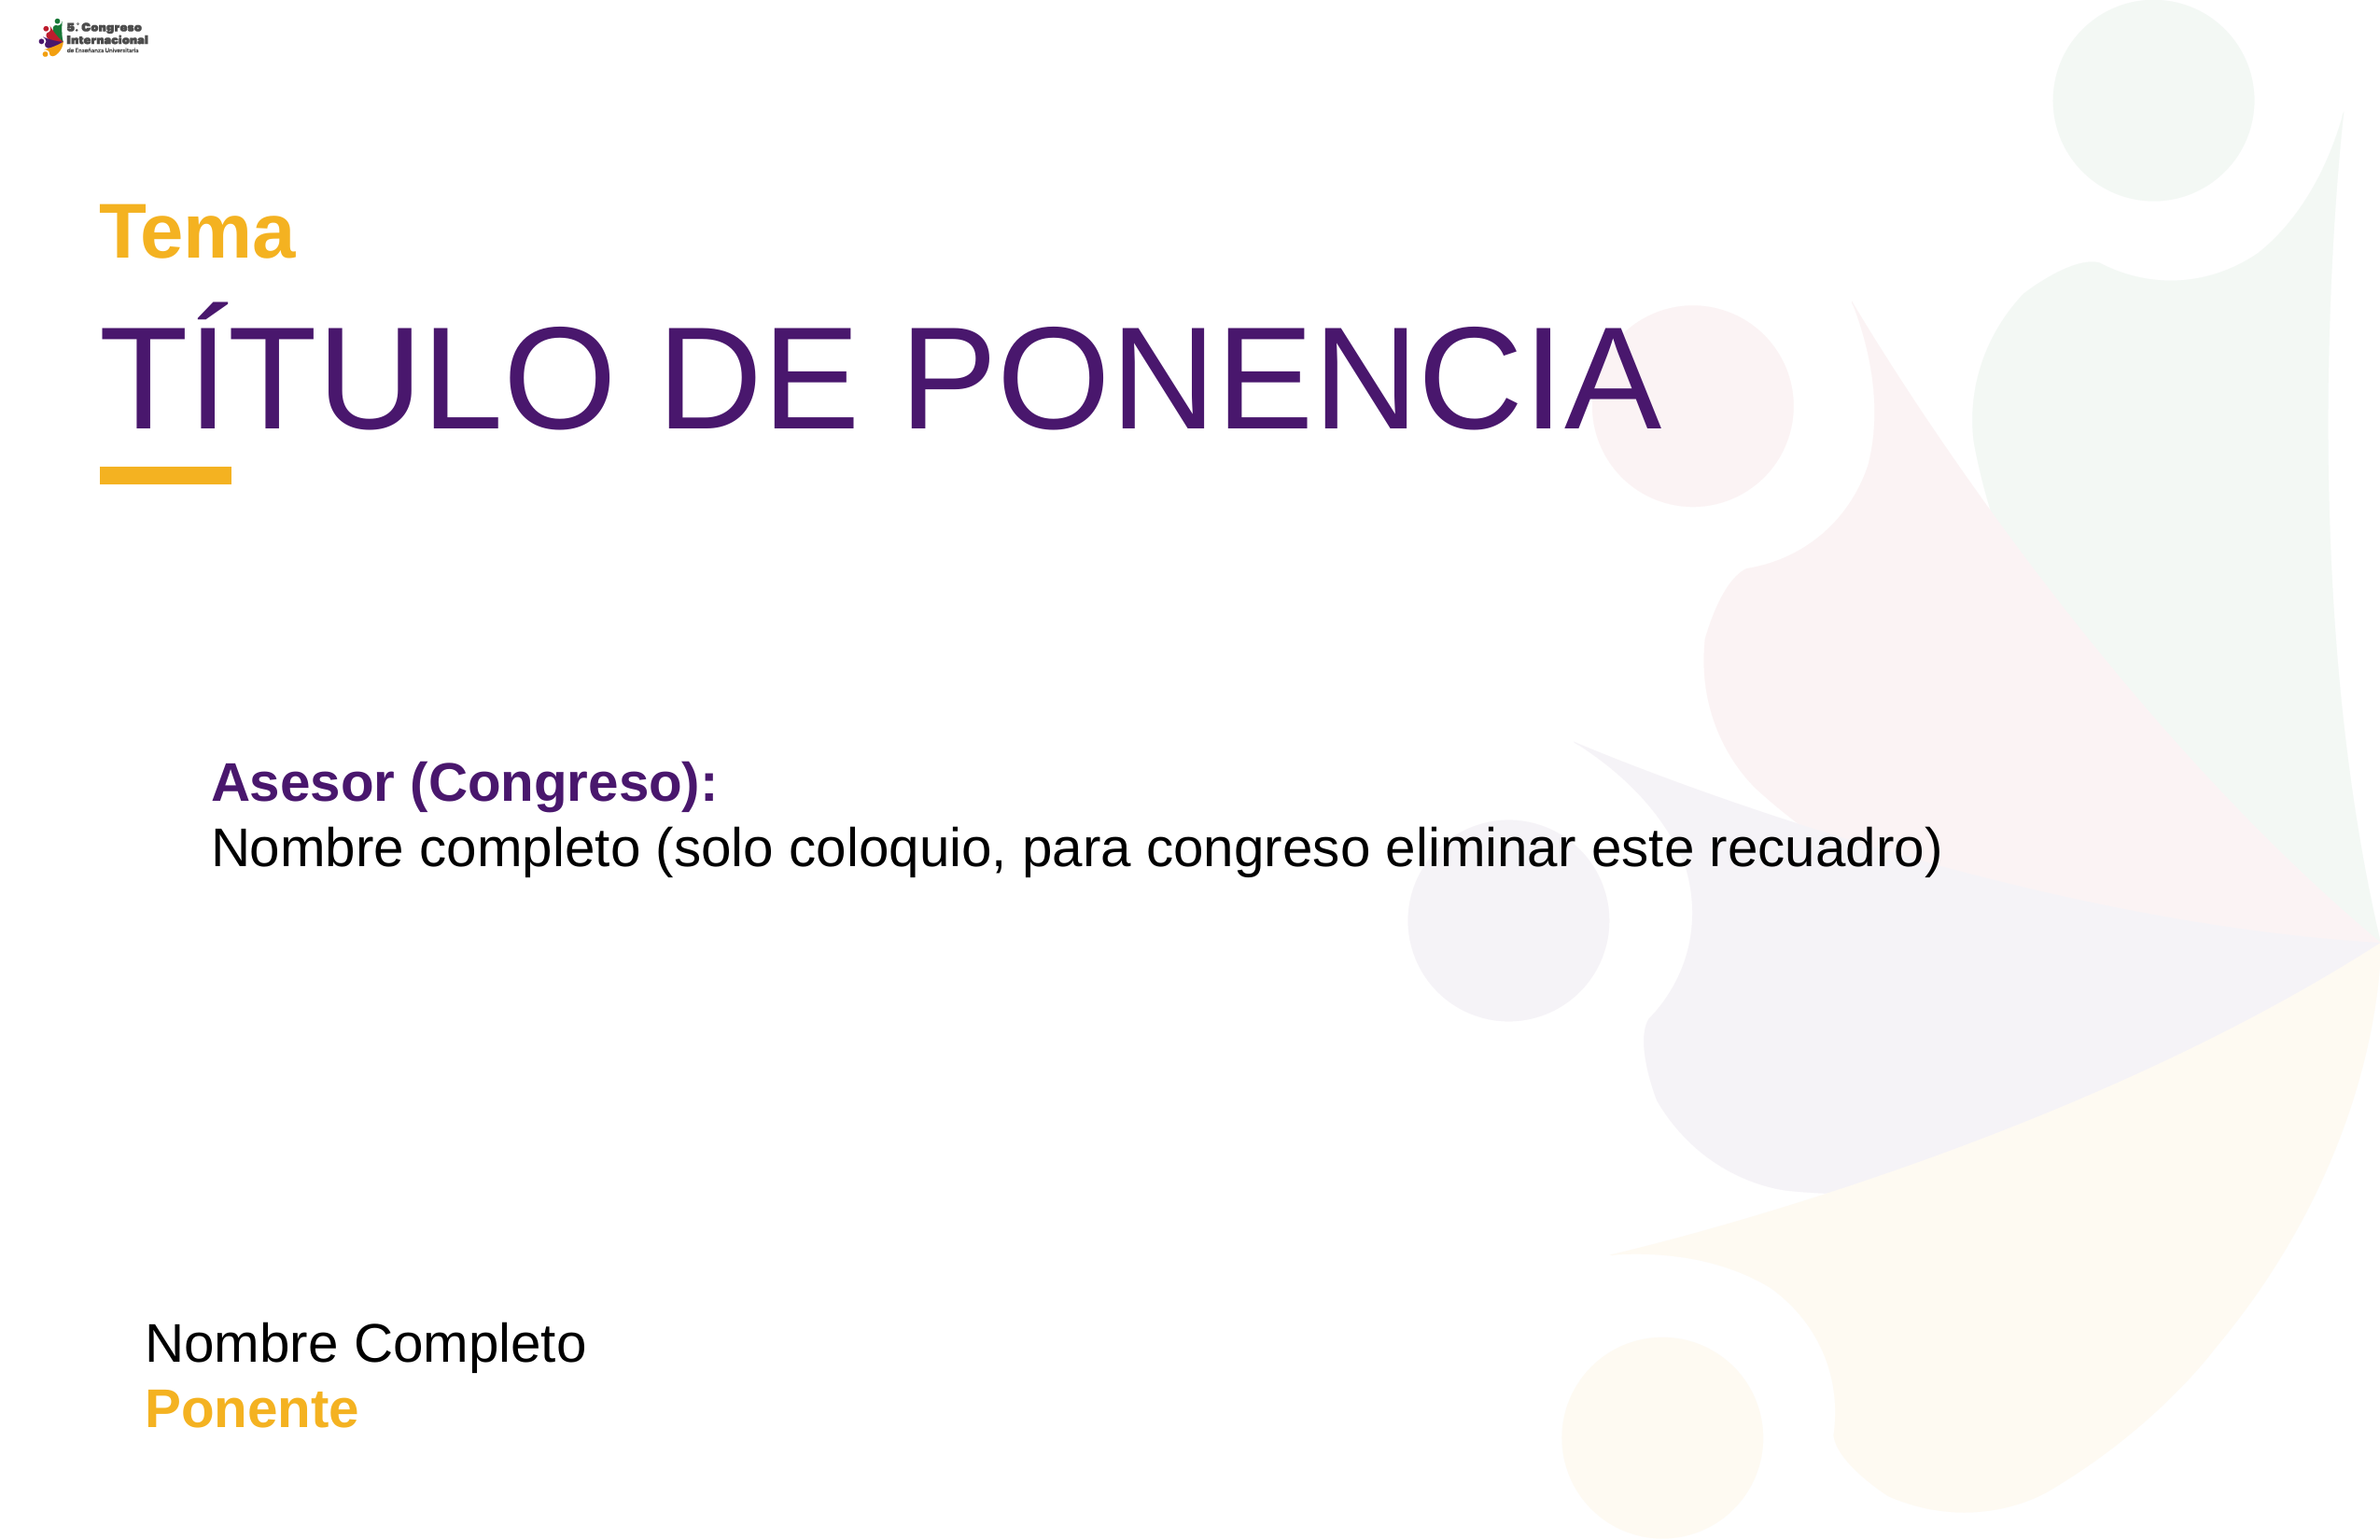

Tema
TÍTULO DE PONENCIA
Asesor (Congreso):
Nombre completo (solo coloquio, para congreso eliminar este recuadro)
Nombre Completo
Ponente